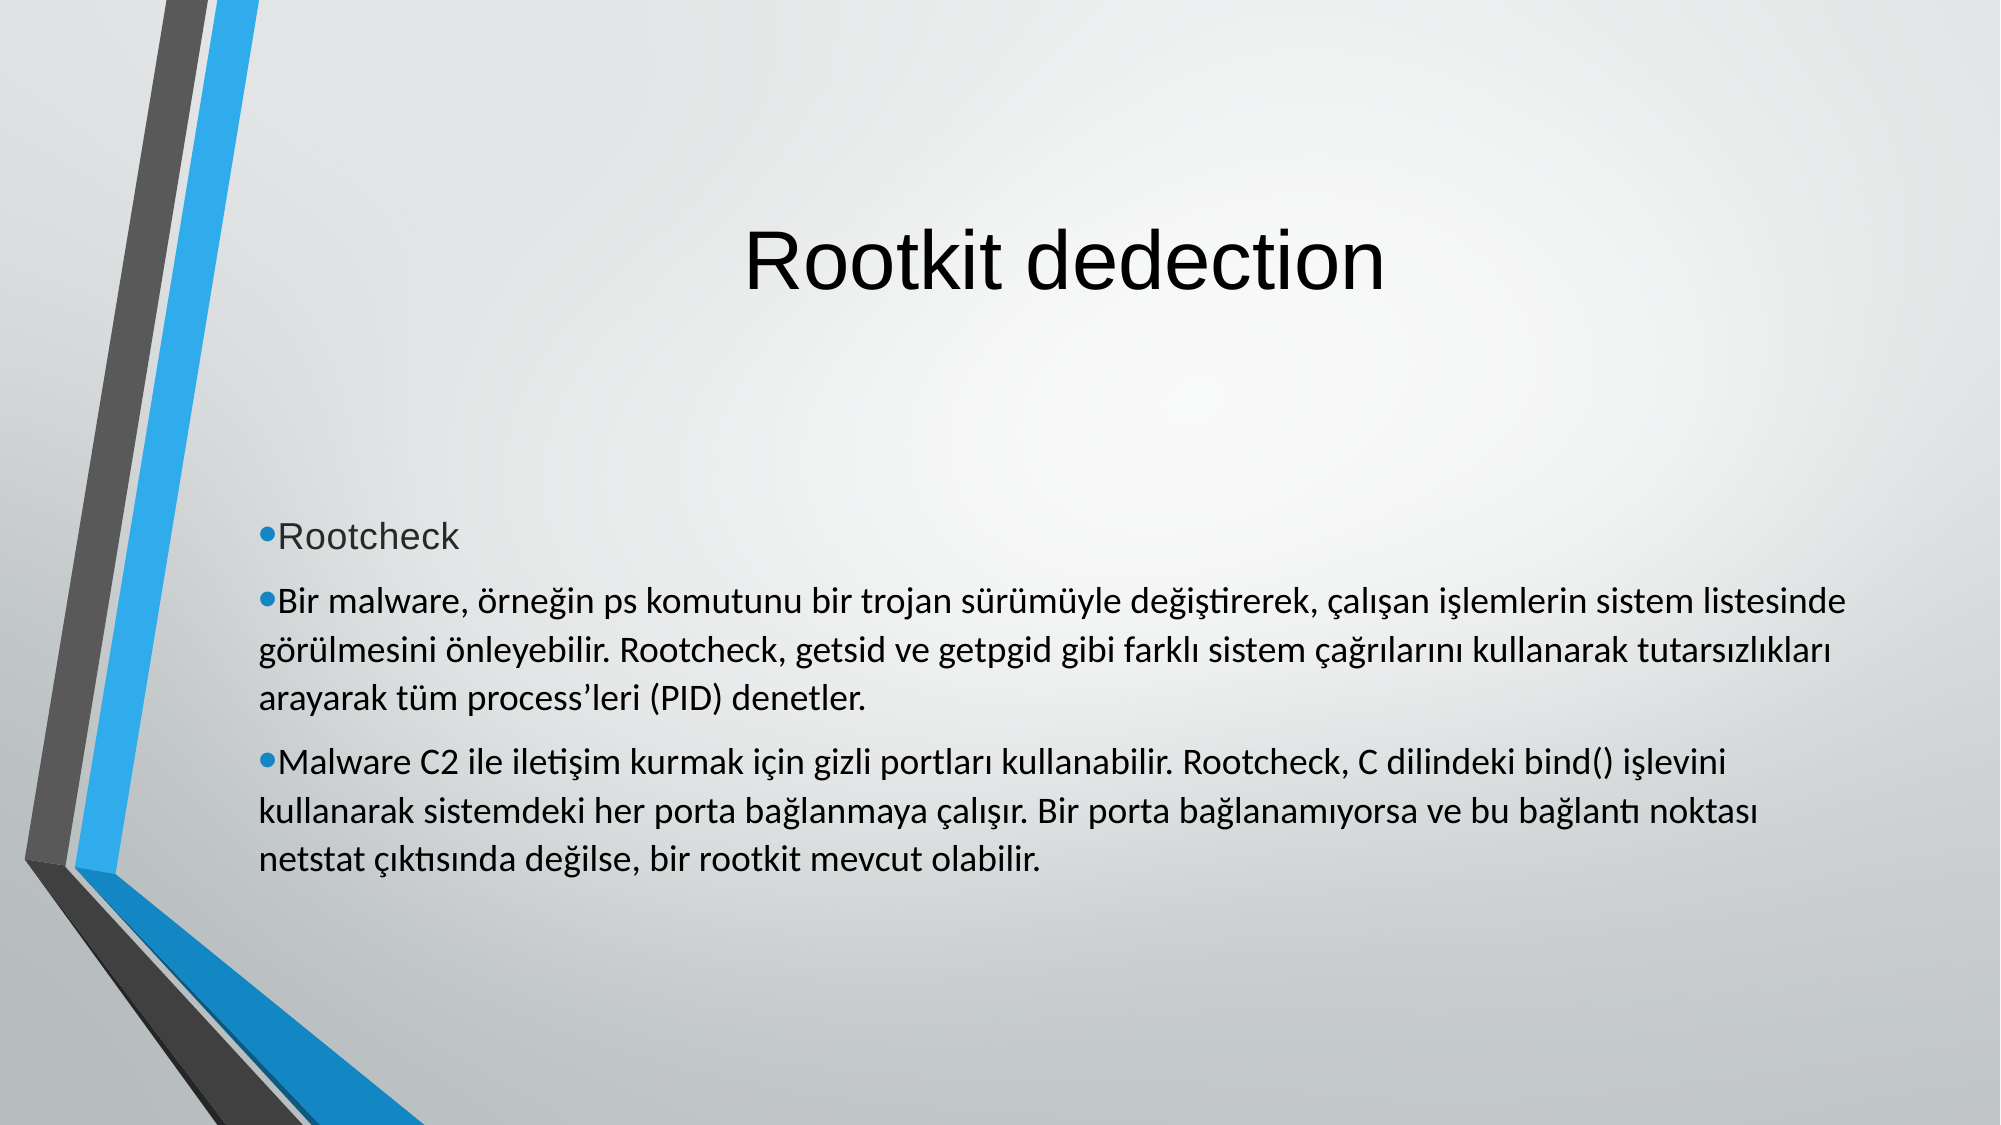

# Rootkit dedection
Rootcheck
Bir malware, örneğin ps komutunu bir trojan sürümüyle değiştirerek, çalışan işlemlerin sistem listesinde görülmesini önleyebilir. Rootcheck, getsid ve getpgid gibi farklı sistem çağrılarını kullanarak tutarsızlıkları arayarak tüm process’leri (PID) denetler.
Malware C2 ile iletişim kurmak için gizli portları kullanabilir. Rootcheck, C dilindeki bind() işlevini kullanarak sistemdeki her porta bağlanmaya çalışır. Bir porta bağlanamıyorsa ve bu bağlantı noktası netstat çıktısında değilse, bir rootkit mevcut olabilir.